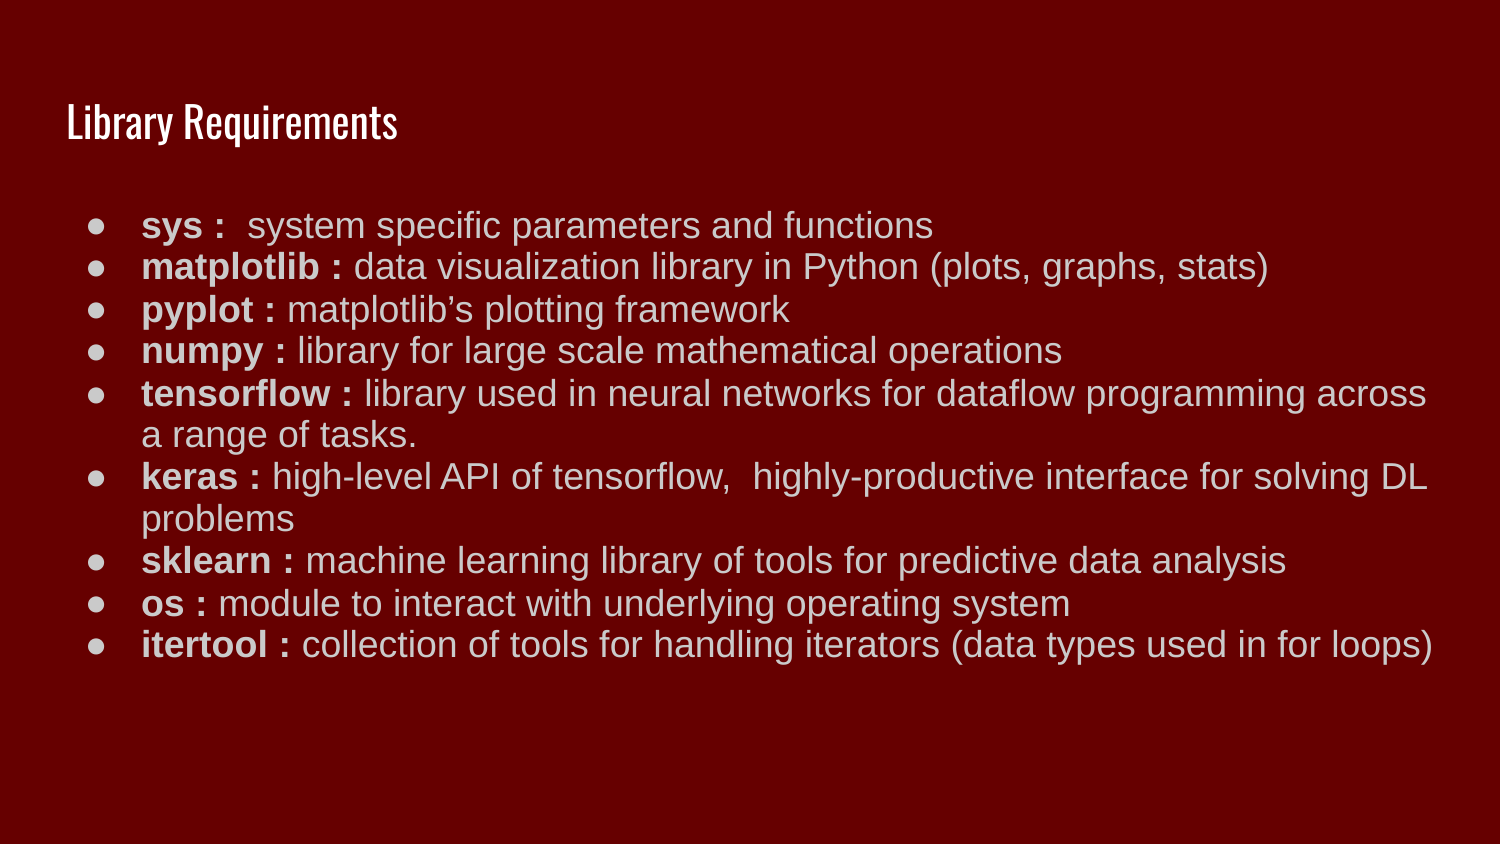

# Library Requirements
sys :  system specific parameters and functions
matplotlib : data visualization library in Python (plots, graphs, stats)
pyplot : matplotlib’s plotting framework
numpy : library for large scale mathematical operations
tensorflow : library used in neural networks for dataflow programming across a range of tasks.
keras : high-level API of tensorflow,  highly-productive interface for solving DL problems
sklearn : machine learning library of tools for predictive data analysis
os : module to interact with underlying operating system
itertool : collection of tools for handling iterators (data types used in for loops)